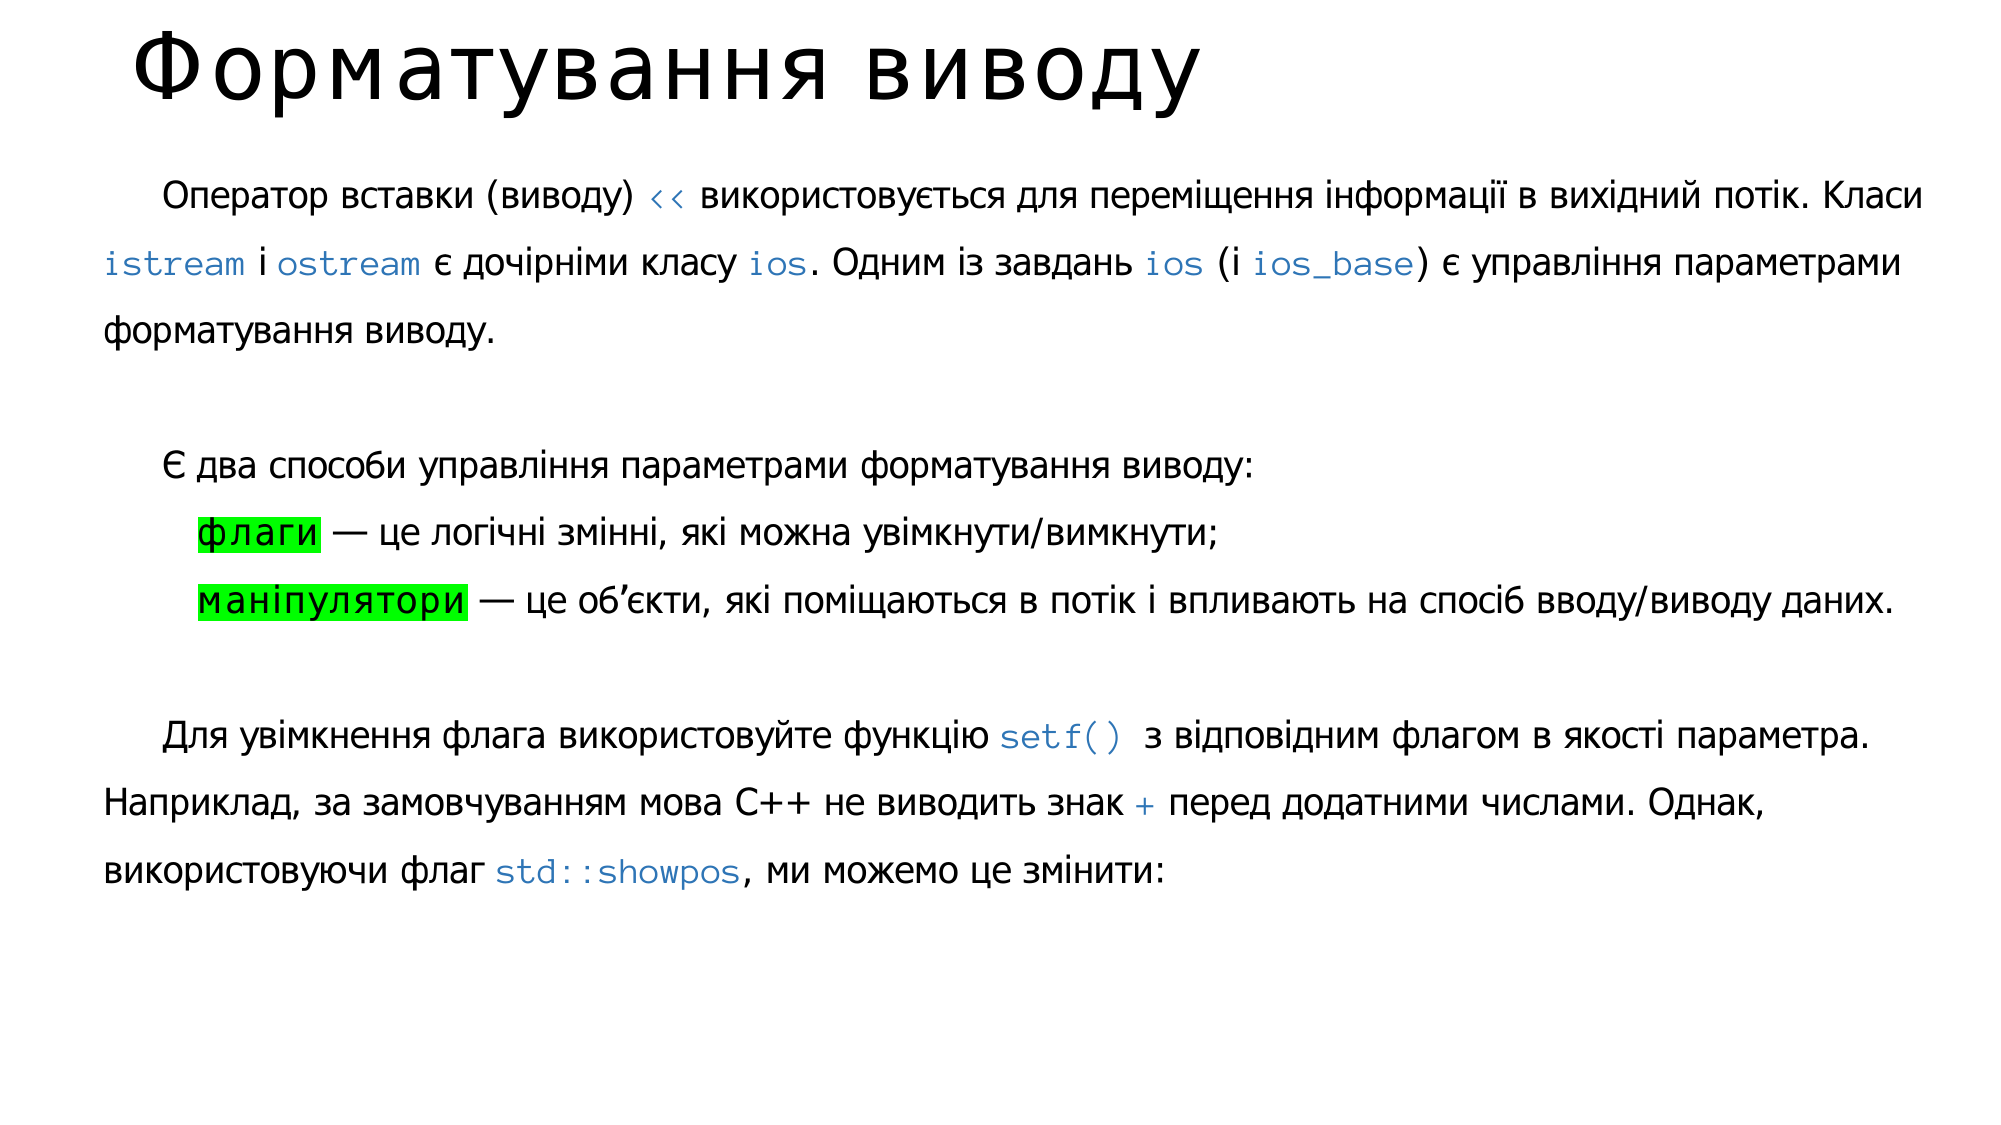

# Форматування виводу
Оператор вставки (виводу) << використовується для переміщення інформації в вихідний потік. Класи istream і ostream є дочірніми класу ios. Одним із завдань ios (і ios_base) є управління параметрами форматування виводу.

Є два способи управління параметрами форматування виводу:
   флаги — це логічні змінні, які можна увімкнути/вимкнути;
   маніпулятори — це об’єкти, які поміщаються в потік і впливають на спосіб вводу/виводу даних.

Для увімкнення флага використовуйте функцію setf() з відповідним флагом в якості параметра. Наприклад, за замовчуванням мова C++ не виводить знак + перед додатними числами. Однак, використовуючи флаг std::showpos, ми можемо це змінити: